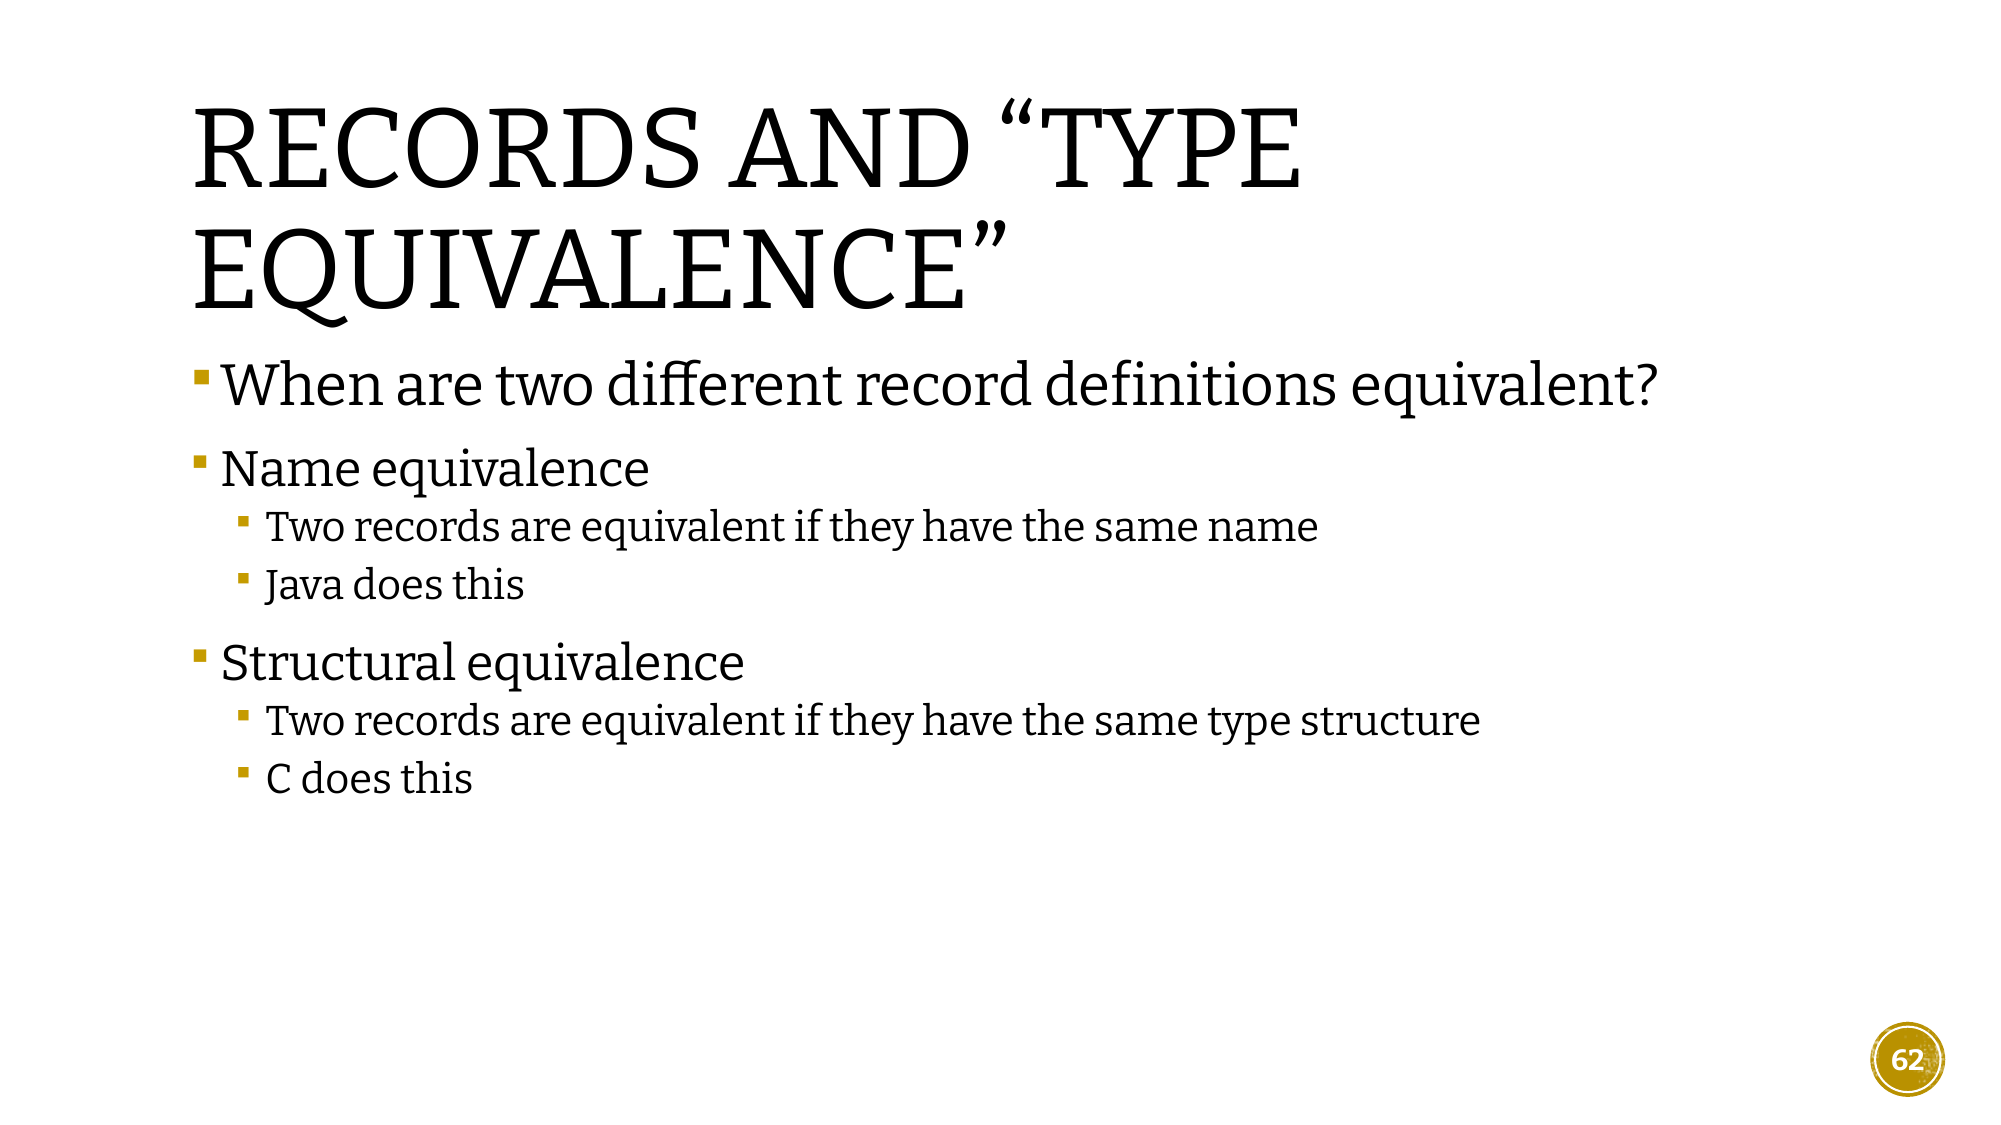

# Records and “Type Equivalence”
When are two different record definitions equivalent?
Name equivalence
Two records are equivalent if they have the same name
Java does this
Structural equivalence
Two records are equivalent if they have the same type structure
C does this
62